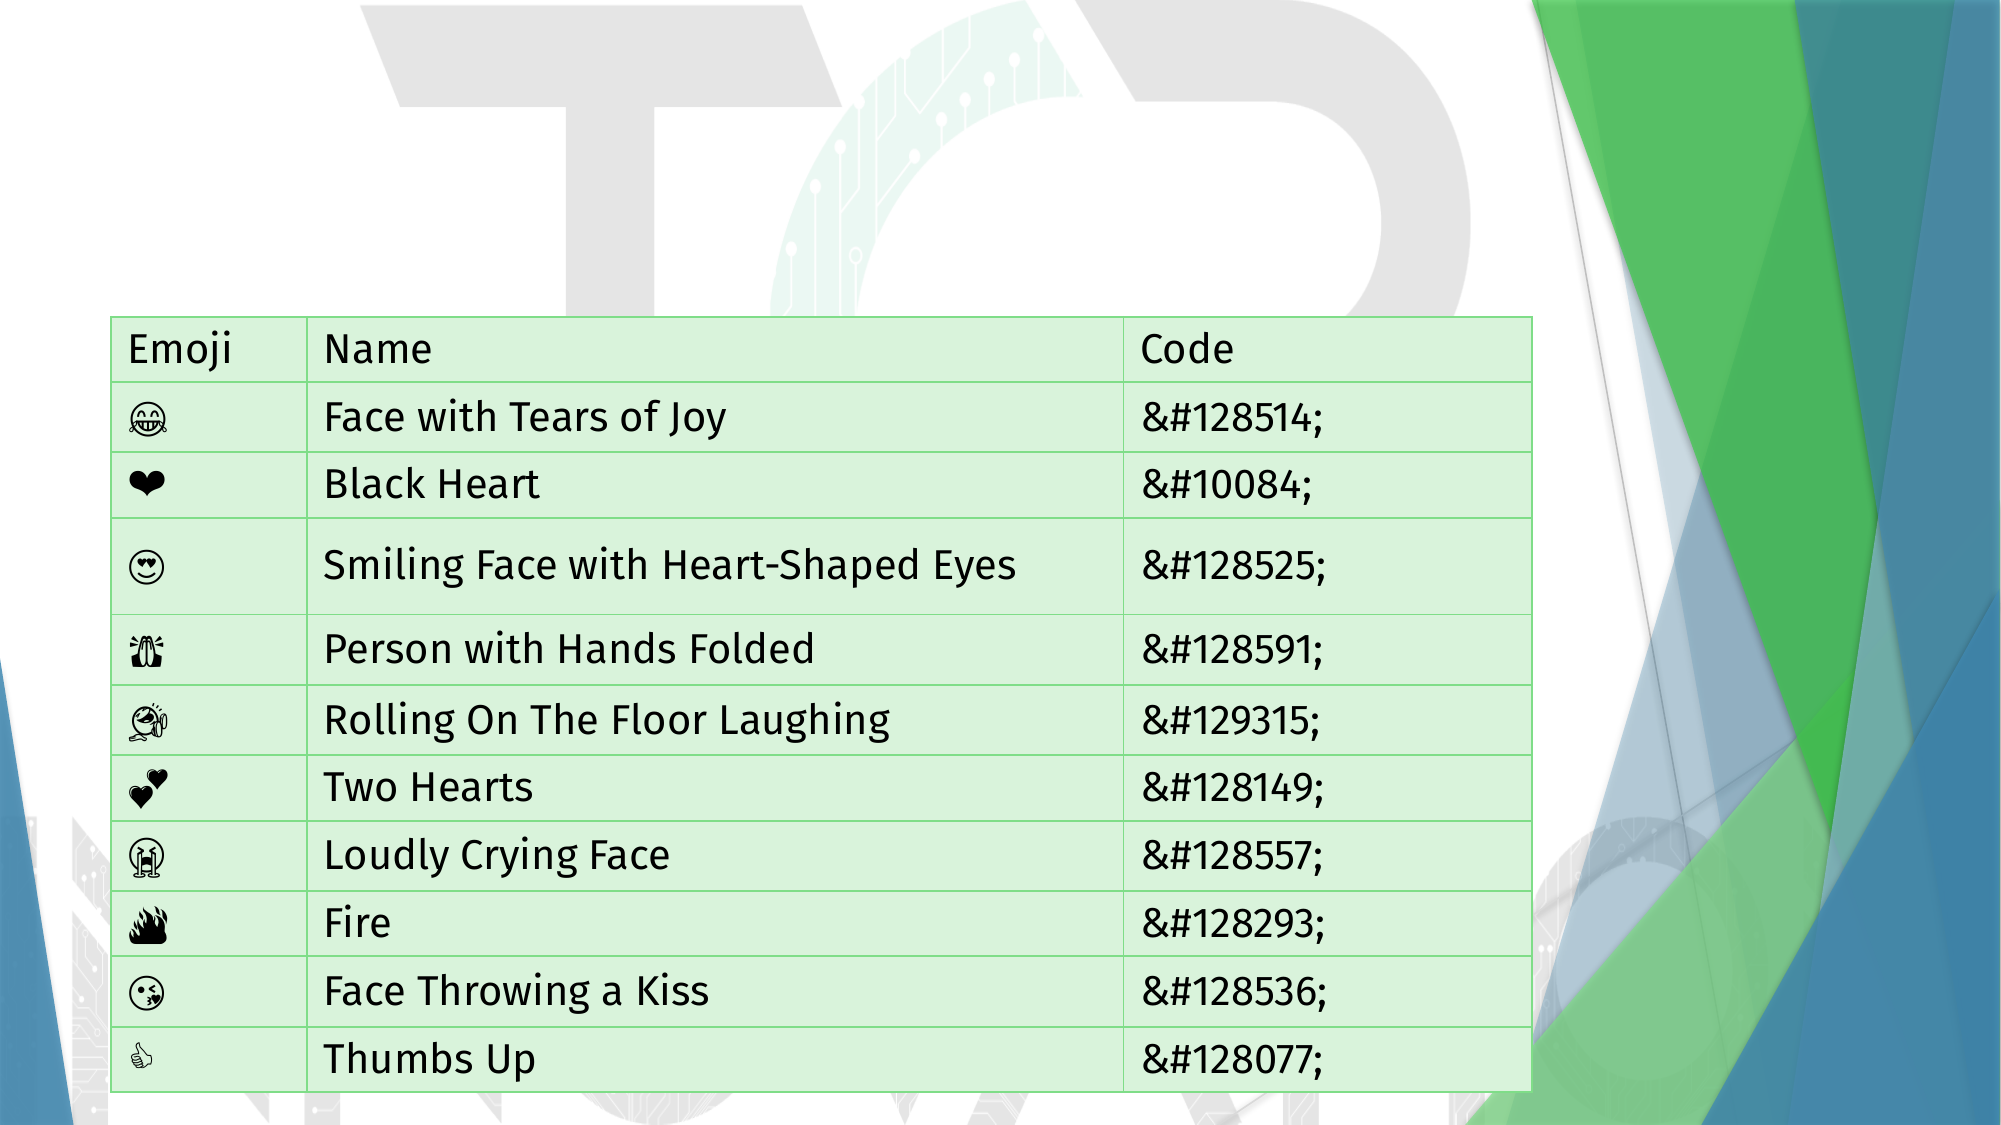

#
| Emoji | Name | Code |
| --- | --- | --- |
| 😂 | Face with Tears of Joy | &#128514; |
| ❤ | Black Heart | &#10084; |
| 😍 | Smiling Face with Heart-Shaped Eyes | &#128525; |
| 🙏 | Person with Hands Folded | &#128591; |
| 🤣 | Rolling On The Floor Laughing | &#129315; |
| 💕 | Two Hearts | &#128149; |
| 😭 | Loudly Crying Face | &#128557; |
| 🔥 | Fire | &#128293; |
| 😘 | Face Throwing a Kiss | &#128536; |
| 👍 | Thumbs Up | &#128077; |